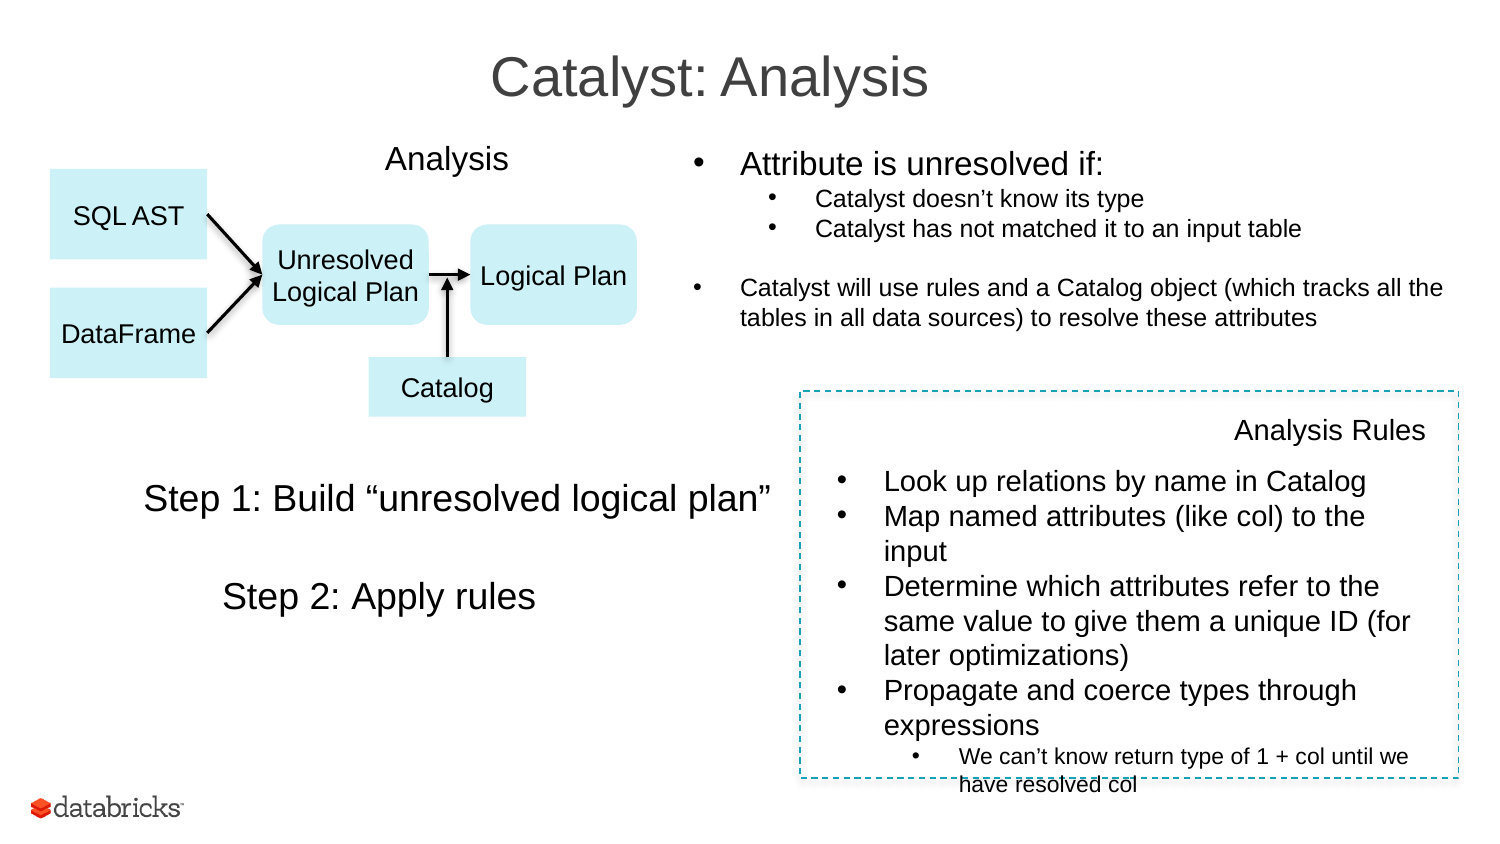

Catalyst: Analysis
Analysis
Attribute is unresolved if:
Catalyst doesn’t know its type
Catalyst has not matched it to an input table

Catalyst will use rules and a Catalog object (which tracks all the tables in all data sources) to resolve these attributes
SQL AST
Unresolved Logical Plan
Logical Plan
DataFrame
Catalog

Analysis Rules
Look up relations by name in Catalog
Map named attributes (like col) to the input
Determine which attributes refer to the same value to give them a unique ID (for later optimizations)
Propagate and coerce types through expressions
We can’t know return type of 1 + col until we have resolved col
Step 1: Build “unresolved logical plan”
Step 2: Apply rules